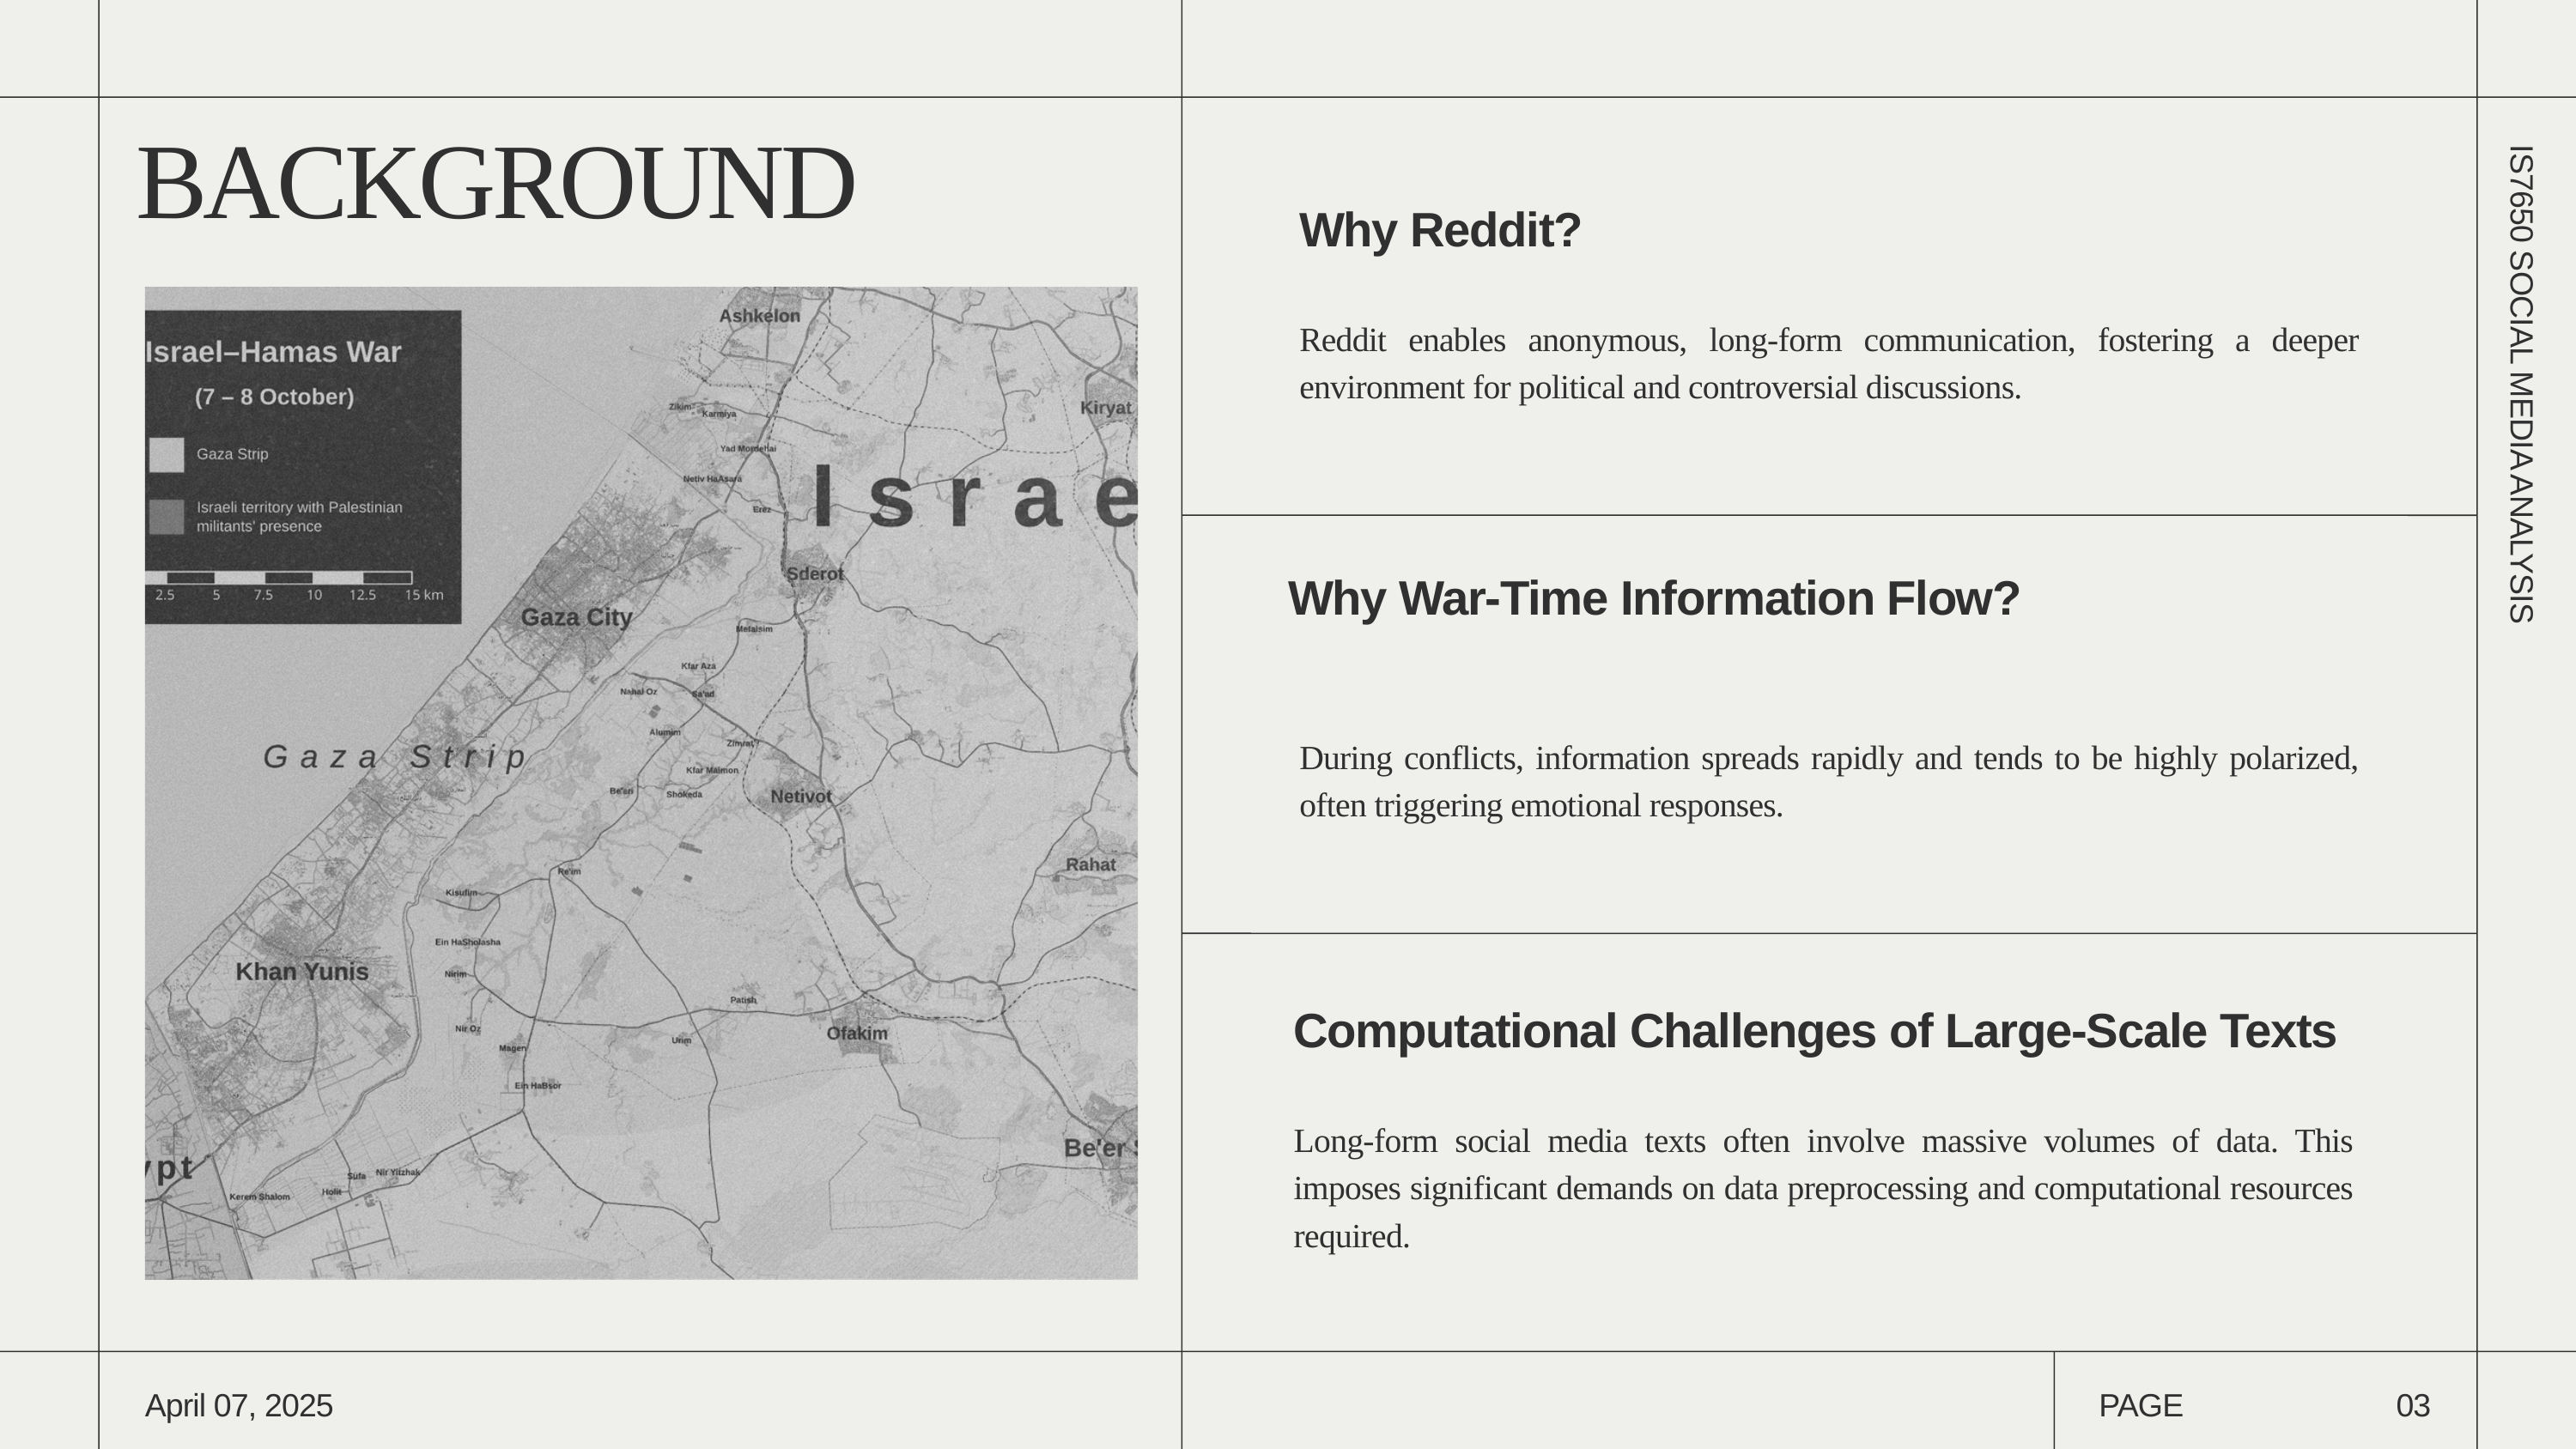

BACKGROUND
Why Reddit?

Reddit enables anonymous, long-form communication, fostering a deeper environment for political and controversial discussions.
IS7650 SOCIAL MEDIA ANALYSIS

Why War-Time Information Flow?
During conflicts, information spreads rapidly and tends to be highly polarized, often triggering emotional responses.

Computational Challenges of Large-Scale Texts
Long-form social media texts often involve massive volumes of data. This imposes significant demands on data preprocessing and computational resources required.

April 07, 2025
PAGE
03